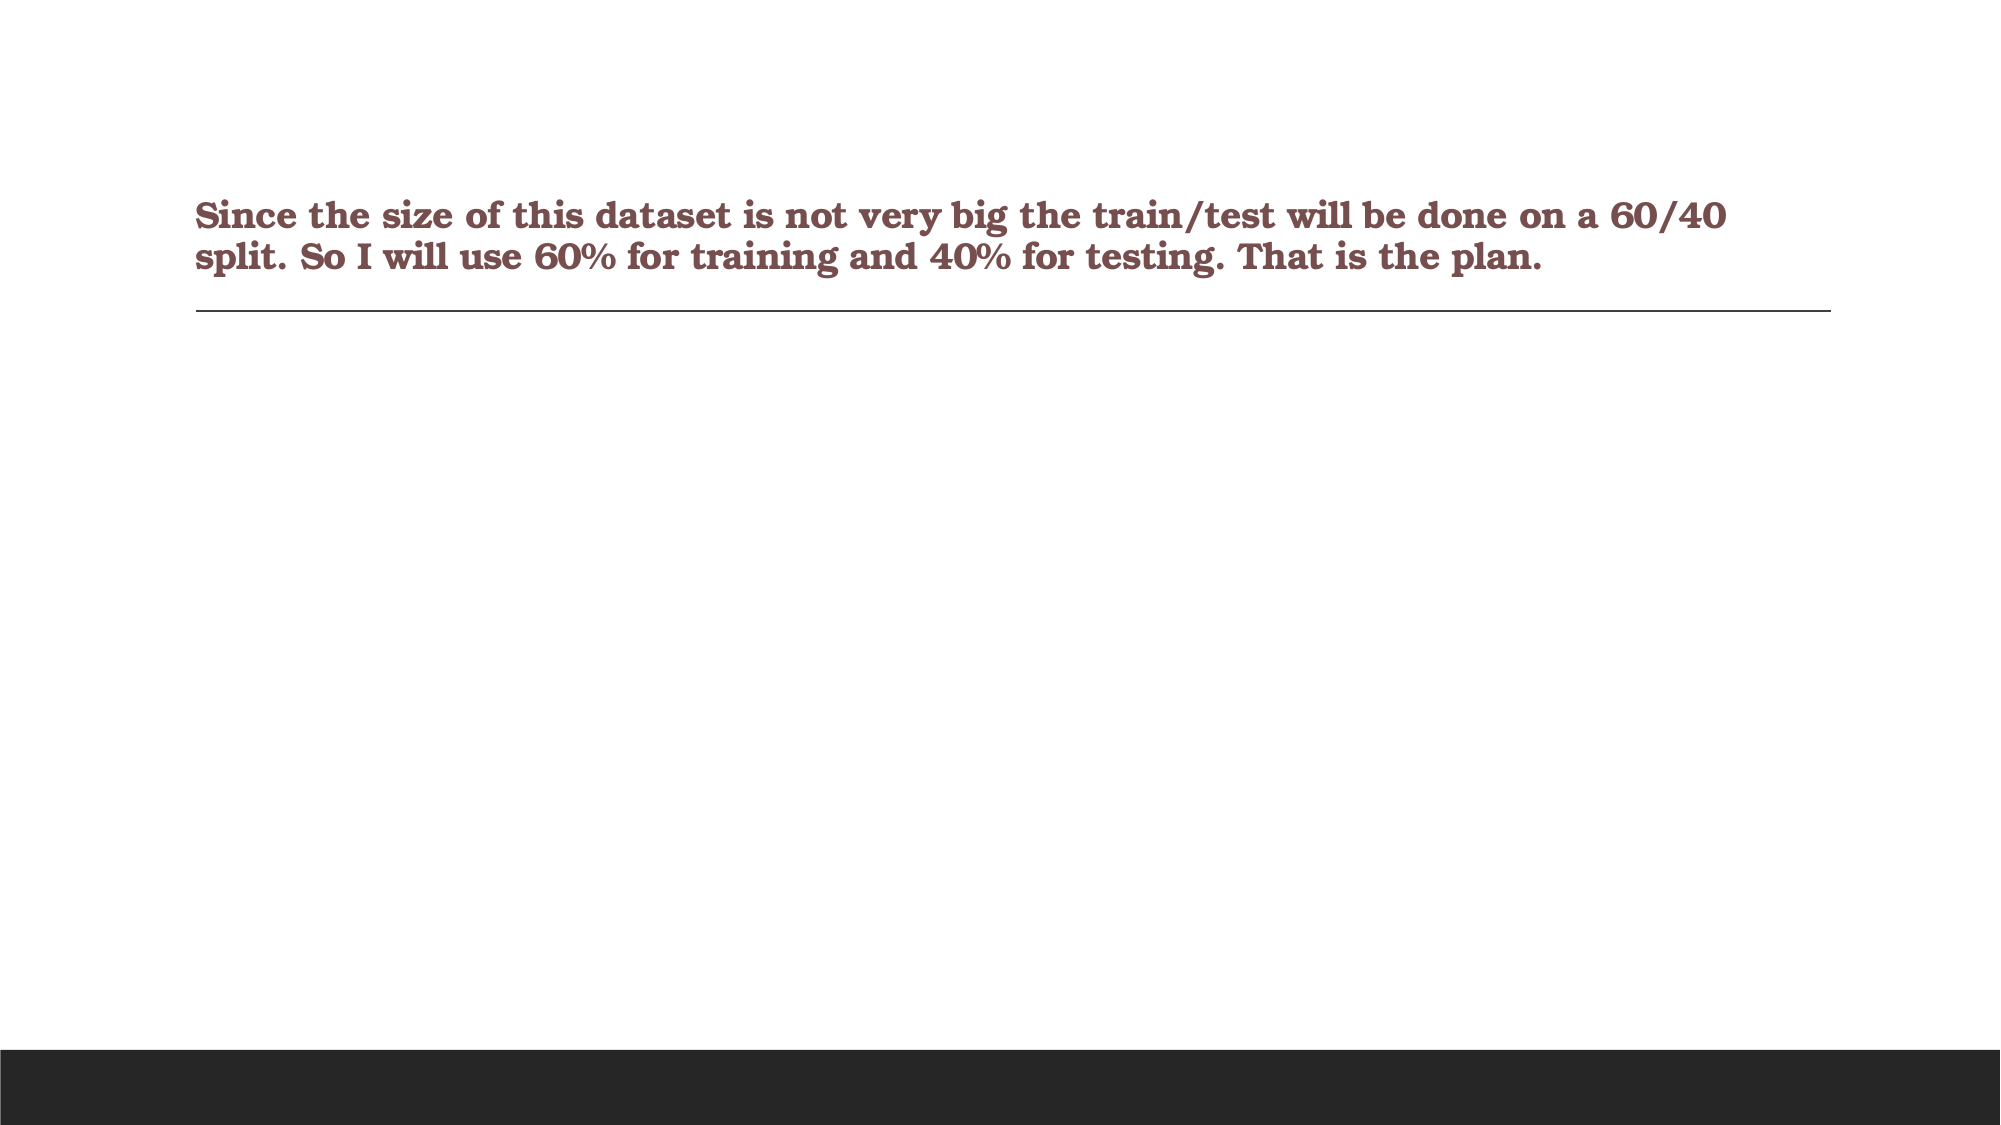

# Since the size of this dataset is not very big the train/test will be done on a 60/40 split. So I will use 60% for training and 40% for testing. That is the plan.